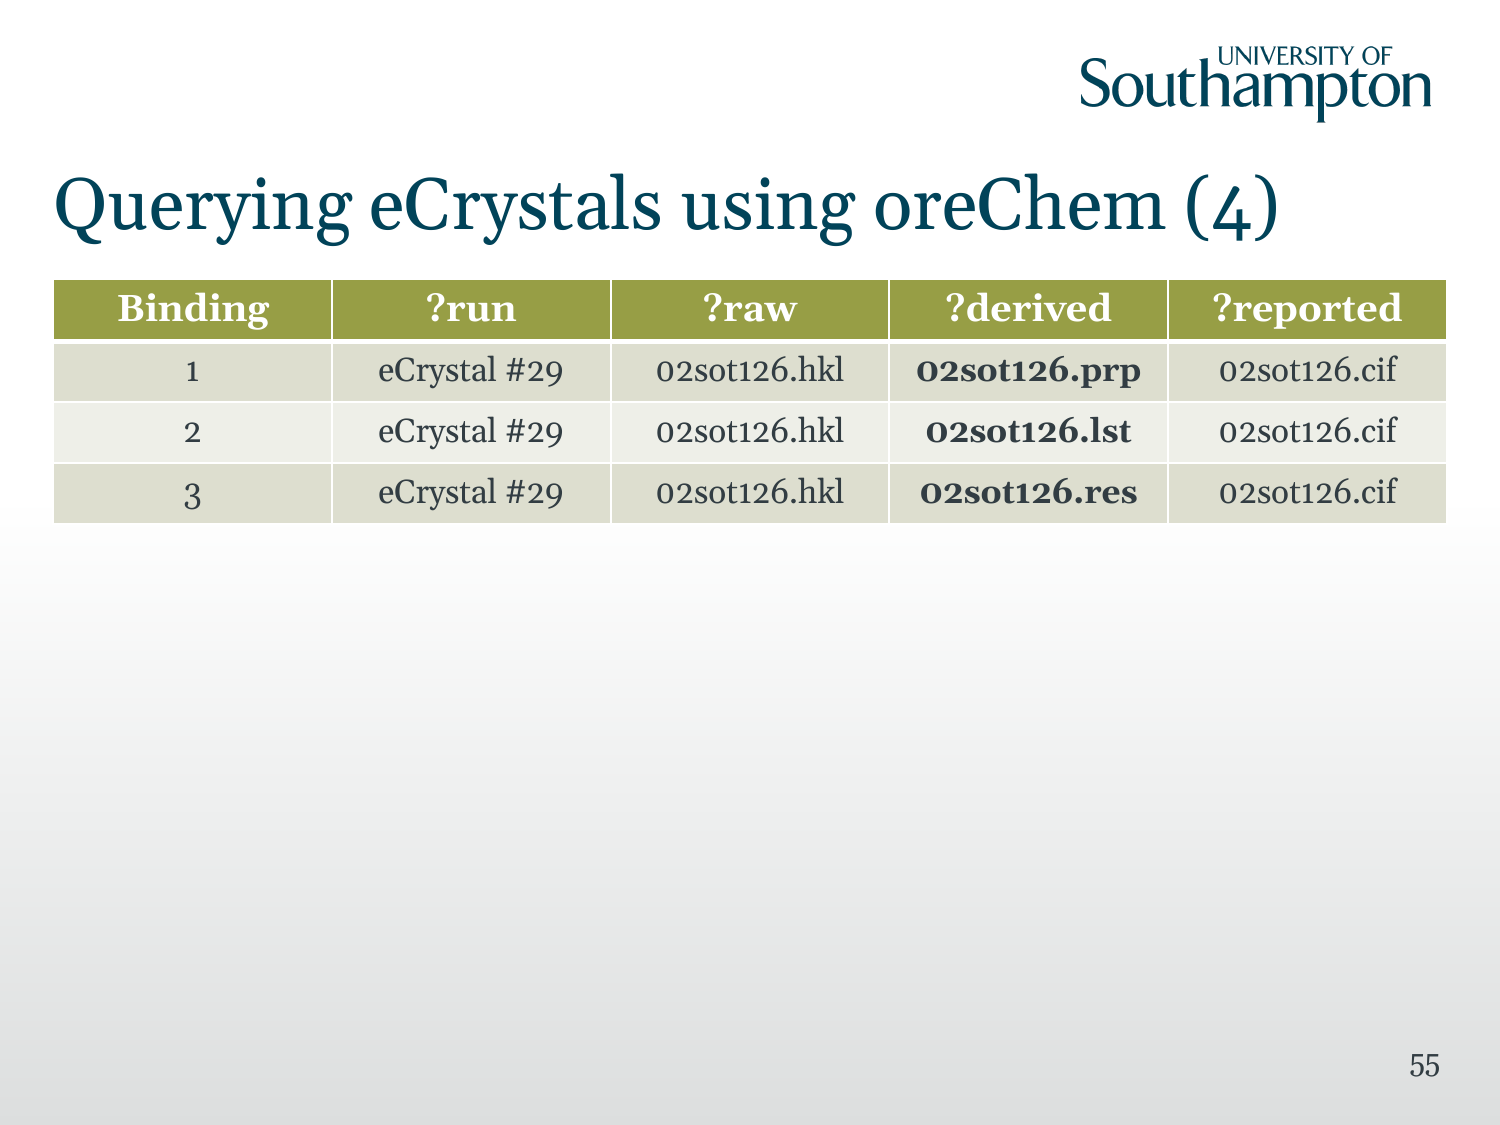

# Querying eCrystals using oreChem (4)
| Binding | ?run | ?raw | ?derived | ?reported |
| --- | --- | --- | --- | --- |
| 1 | eCrystal #29 | 02sot126.hkl | 02sot126.prp | 02sot126.cif |
| 2 | eCrystal #29 | 02sot126.hkl | 02sot126.lst | 02sot126.cif |
| 3 | eCrystal #29 | 02sot126.hkl | 02sot126.res | 02sot126.cif |
55